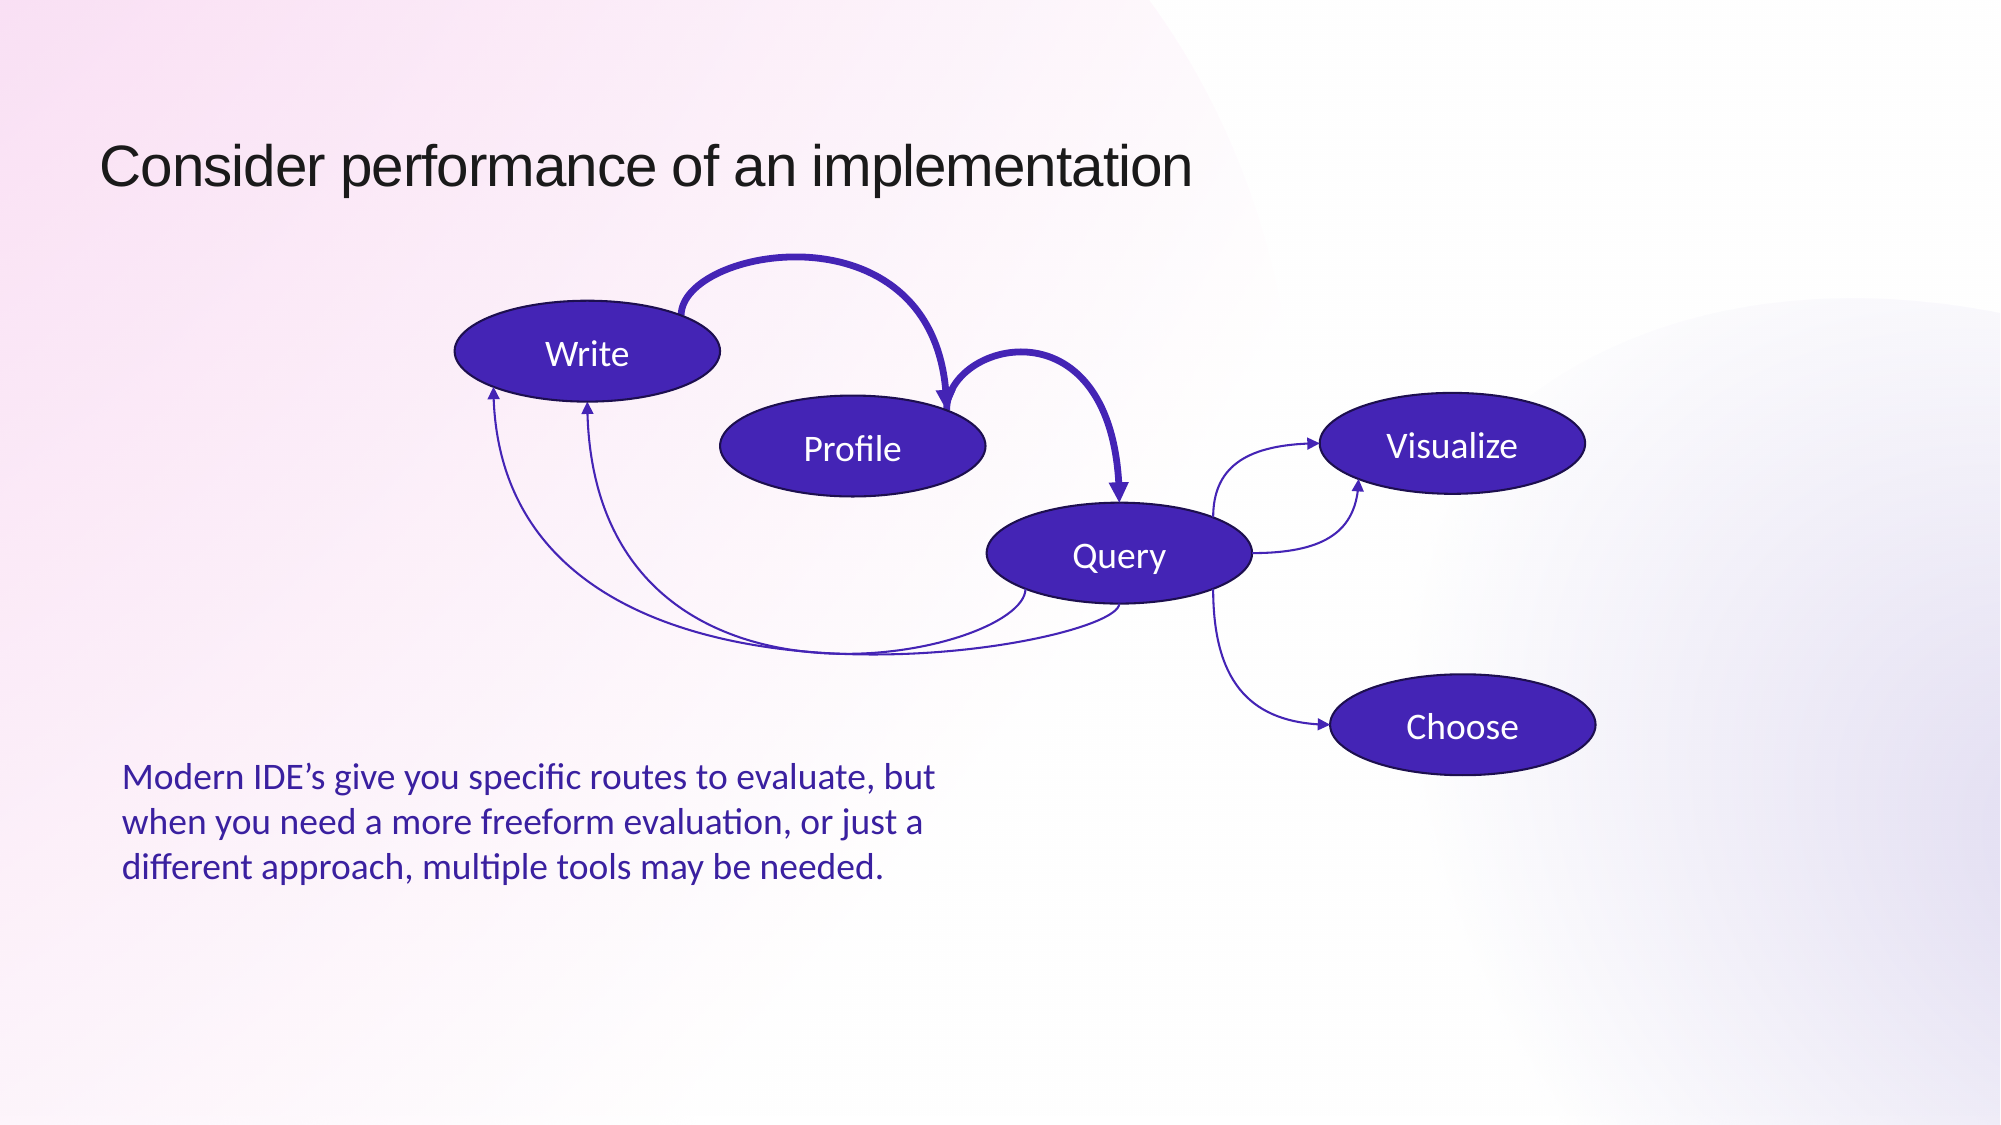

# Consider performance of an implementation
Write
Visualize
Profile
Query
Choose
Modern IDE’s give you specific routes to evaluate, but when you need a more freeform evaluation, or just a different approach, multiple tools may be needed.